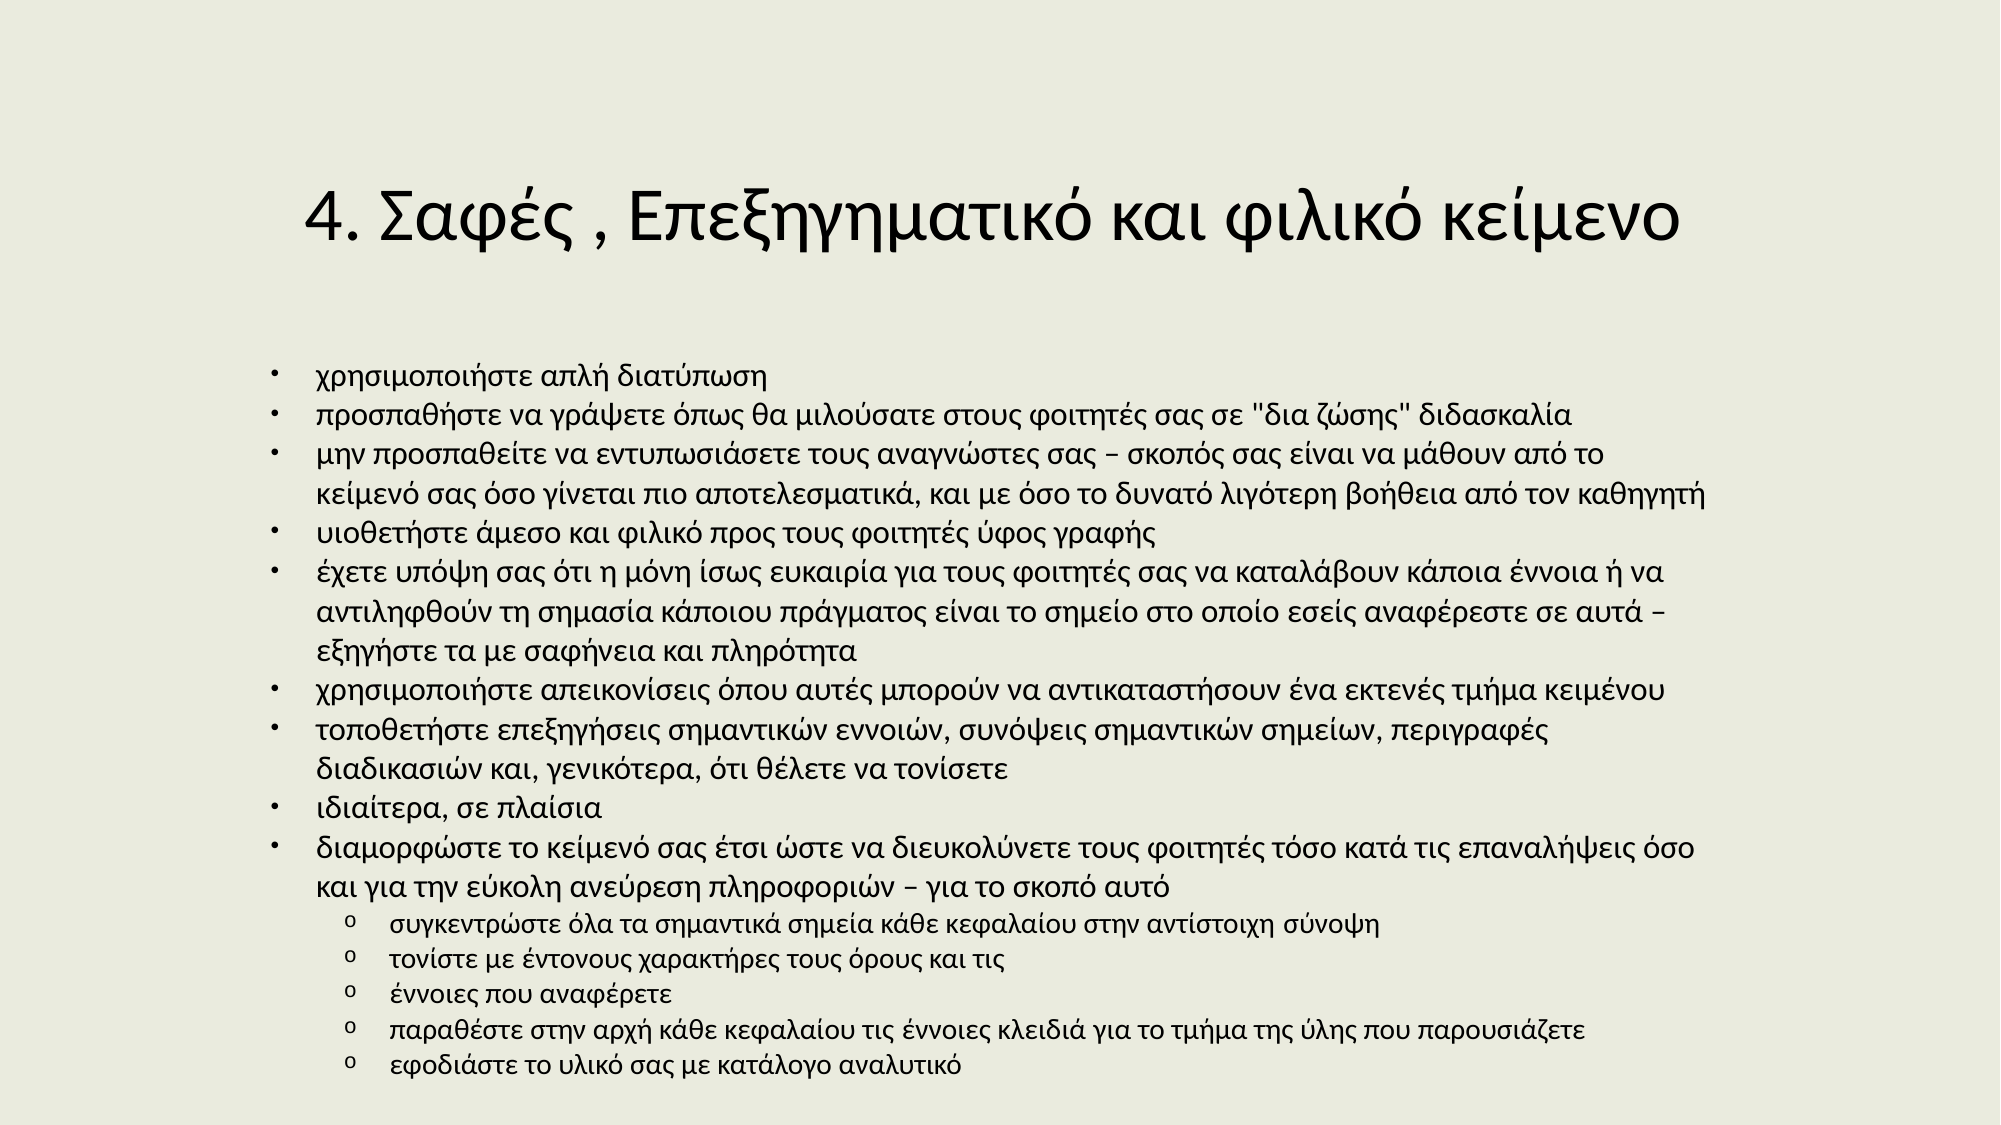

4. Σαφές , Επεξηγηματικό και φιλικό κείμενο
χρησιμοποιήστε απλή διατύπωση
προσπαθήστε να γράψετε όπως θα μιλούσατε στους φοιτητές σας σε "δια ζώσης" διδασκαλία
μην προσπαθείτε να εντυπωσιάσετε τους αναγνώστες σας – σκοπός σας είναι να μάθουν από το κείμενό σας όσο γίνεται πιο αποτελεσματικά, και με όσο το δυνατό λιγότερη βοήθεια από τον καθηγητή
υιοθετήστε άμεσο και φιλικό προς τους φοιτητές ύφος γραφής
έχετε υπόψη σας ότι η μόνη ίσως ευκαιρία για τους φοιτητές σας να καταλάβουν κάποια έννοια ή να αντιληφθούν τη σημασία κάποιου πράγματος είναι το σημείο στο οποίο εσείς αναφέρεστε σε αυτά – εξηγήστε τα με σαφήνεια και πληρότητα
χρησιμοποιήστε απεικονίσεις όπου αυτές μπορούν να αντικαταστήσουν ένα εκτενές τμήμα κειμένου
τοποθετήστε επεξηγήσεις σημαντικών εννοιών, συνόψεις σημαντικών σημείων, περιγραφές διαδικασιών και, γενικότερα, ότι θέλετε να τονίσετε
ιδιαίτερα, σε πλαίσια
διαμορφώστε το κείμενό σας έτσι ώστε να διευκολύνετε τους φοιτητές τόσο κατά τις επαναλήψεις όσο και για την εύκολη ανεύρεση πληροφοριών – για το σκοπό αυτό
συγκεντρώστε όλα τα σημαντικά σημεία κάθε κεφαλαίου στην αντίστοιχη σύνοψη
τονίστε με έντονους χαρακτήρες τους όρους και τις
έννοιες που αναφέρετε
παραθέστε στην αρχή κάθε κεφαλαίου τις έννοιες κλειδιά για το τμήμα της ύλης που παρουσιάζετε
εφοδιάστε το υλικό σας με κατάλογο αναλυτικό